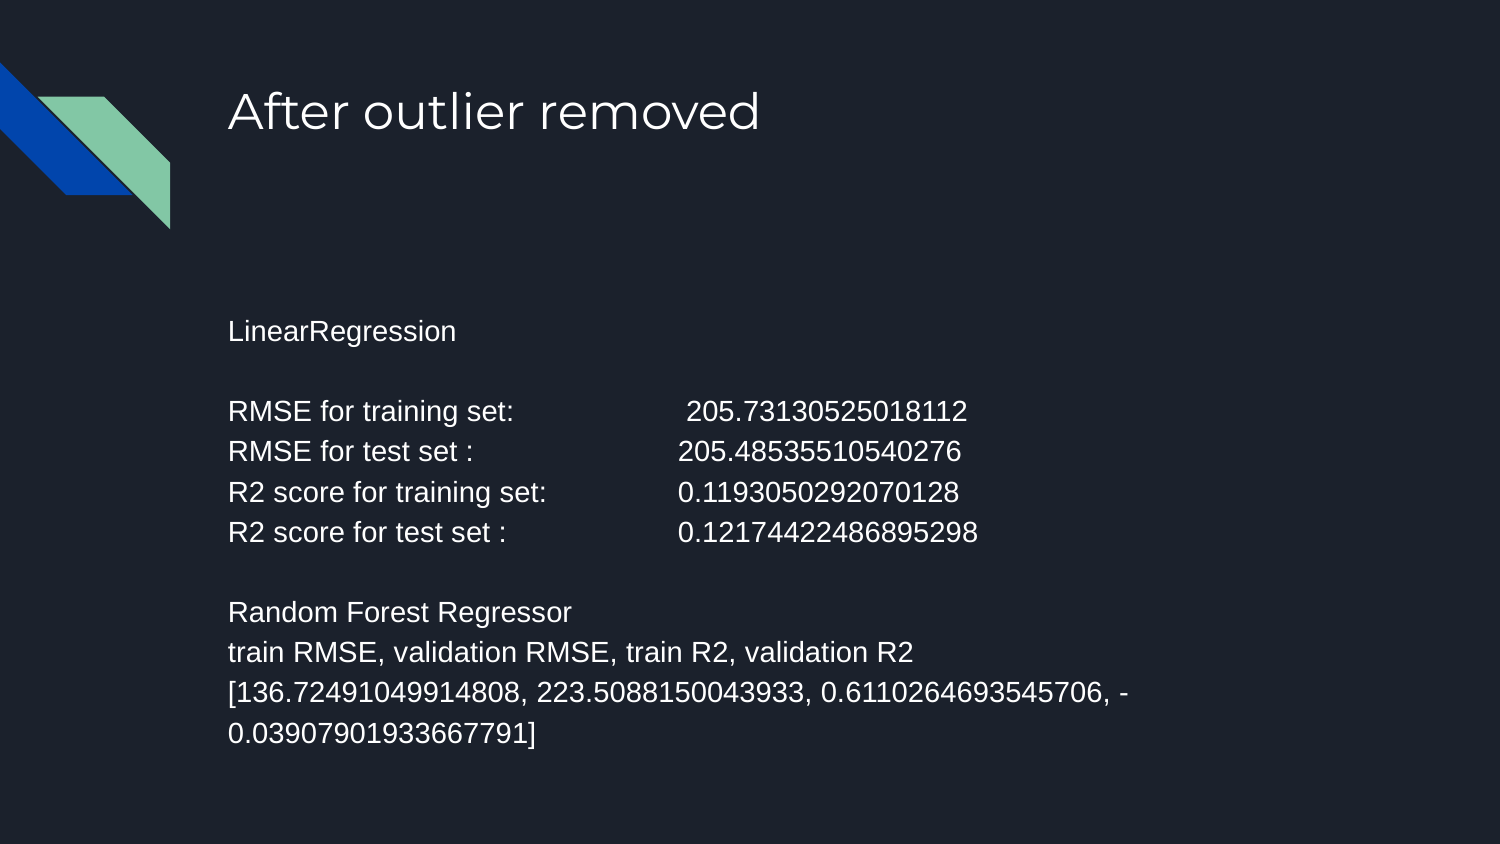

# After outlier removed

LinearRegression

RMSE for training set:		 205.73130525018112
RMSE for test set :		205.48535510540276
R2 score for training set:	0.1193050292070128
R2 score for test set :		0.12174422486895298

Random Forest Regressor
train RMSE, validation RMSE, train R2, validation R2
[136.72491049914808, 223.5088150043933, 0.6110264693545706, -0.03907901933667791]